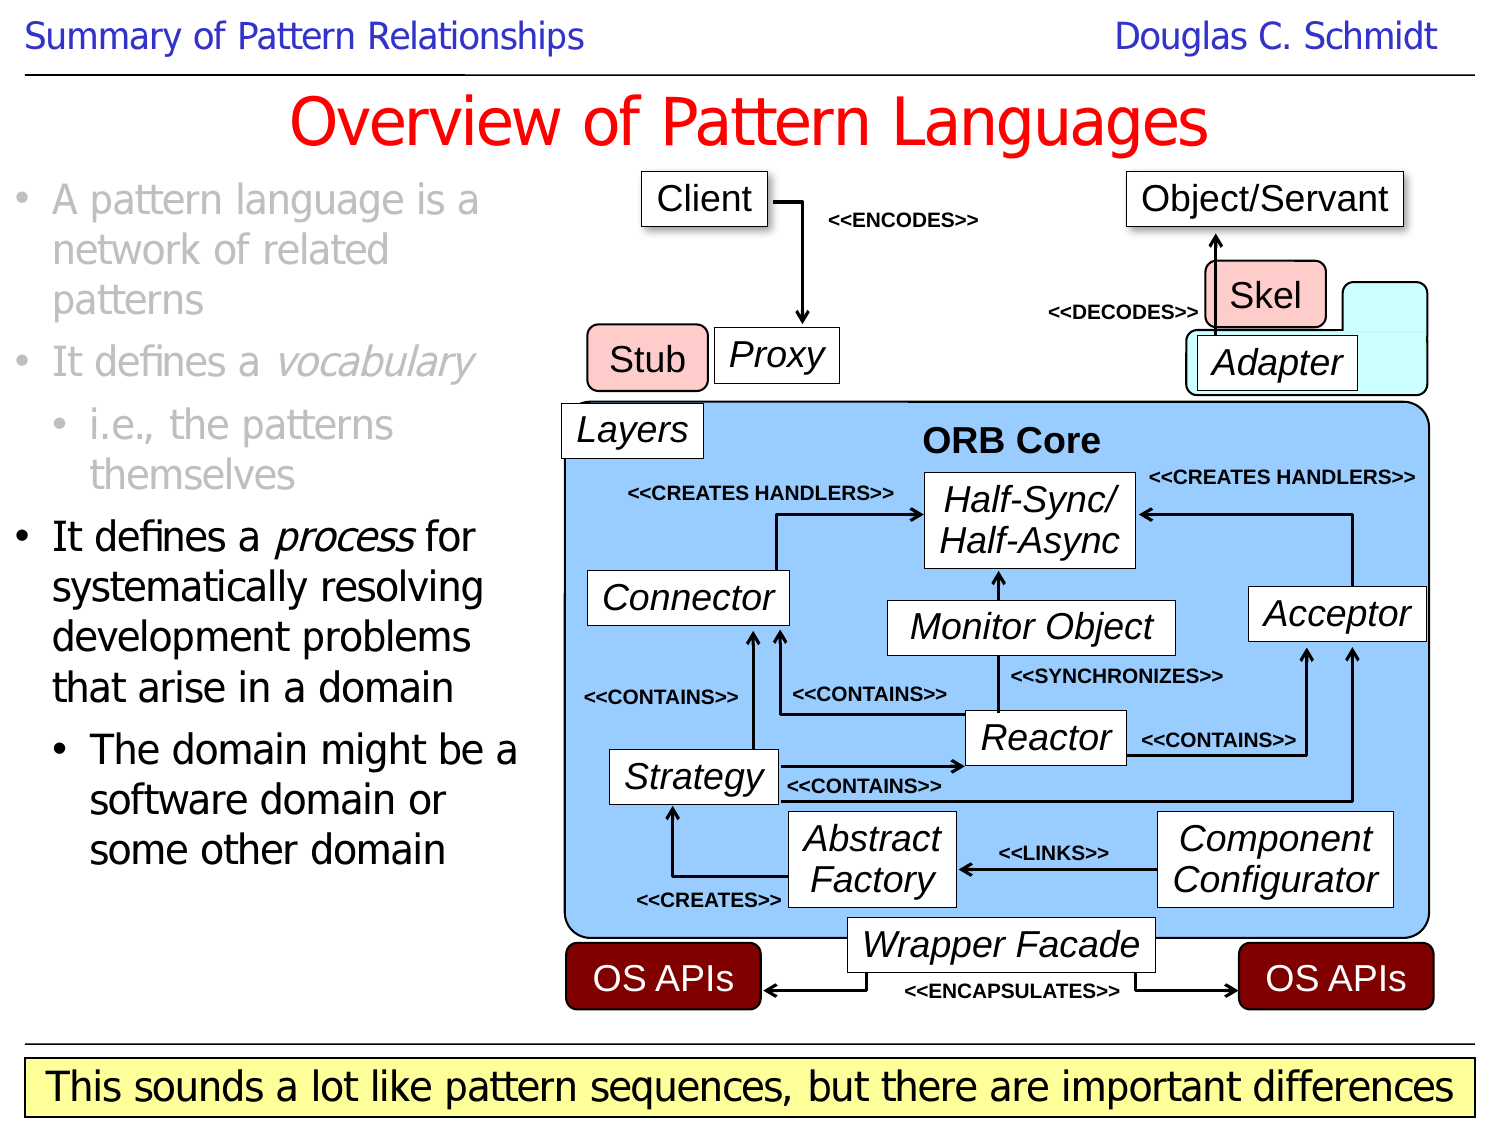

# Overview of Pattern Languages
A pattern language is a network of related patterns
It defines a vocabulary
i.e., the patterns themselves
It defines a process for systematically resolving development problems that arise in a domain
The domain might be a software domain or some other domain

Client
Object/Servant
<<ENCODES>>

Skel

<<DECODES>>
Stub
Proxy
Adapter

Layers
ORB Core

<<CREATES HANDLERS>>
Half-Sync/
Half-Async
<<CREATES HANDLERS>>

Connector
Acceptor

Monitor Object
<<SYNCHRONIZES>>
<<CONTAINS>>
<<CONTAINS>>
Reactor
<<CONTAINS>>

Strategy
<<CONTAINS>>
Abstract
Factory
Component
Configurator
<<LINKS>>
<<CREATES>>
Wrapper Facade

OS APIs
OS APIs
<<ENCAPSULATES>>

This sounds a lot like pattern sequences, but there are important differences